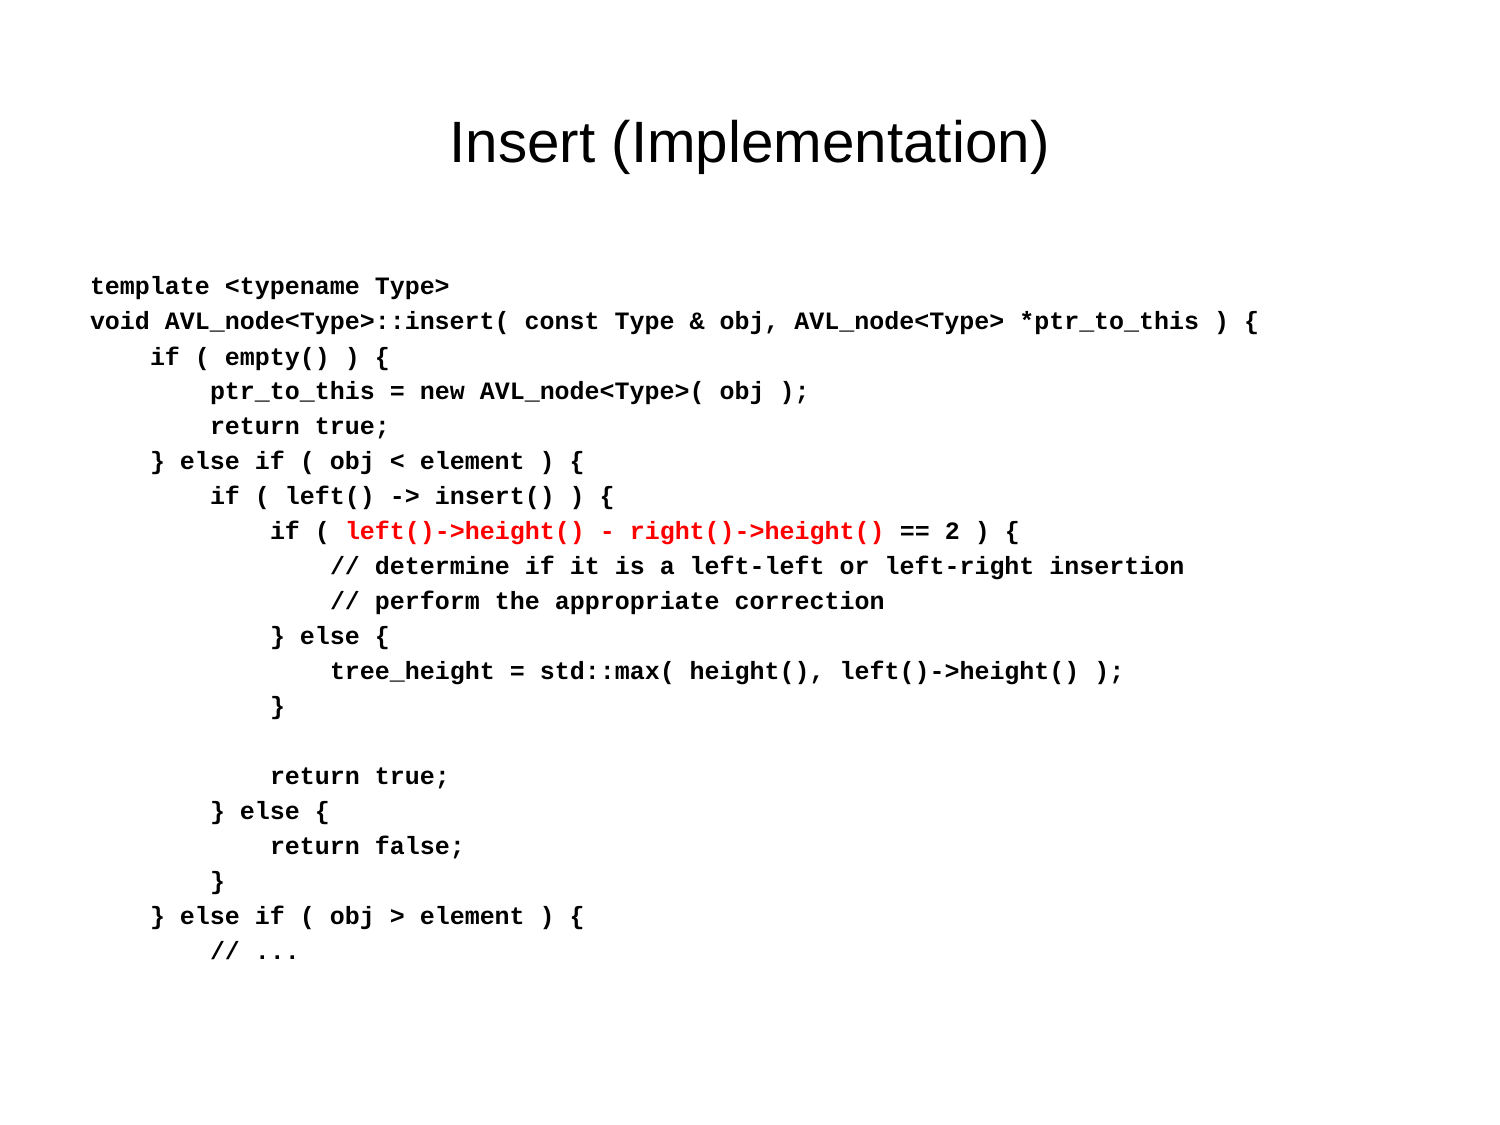

# Insert (Implementation)
template <typename Type>
void AVL_node<Type>::insert( const Type & obj, AVL_node<Type> *ptr_to_this ) {
    if ( empty() ) {
        ptr_to_this = new AVL_node<Type>( obj );
        return true;
    } else if ( obj < element ) {
        if ( left() -> insert() ) {
            if ( left()->height() - right()->height() == 2 ) {
                // determine if it is a left-left or left-right insertion
                // perform the appropriate correction
            } else {
                tree_height = std::max( height(), left()->height() );
            }

            return true;
        } else {
            return false;
        }
    } else if ( obj > element ) {
        // ...